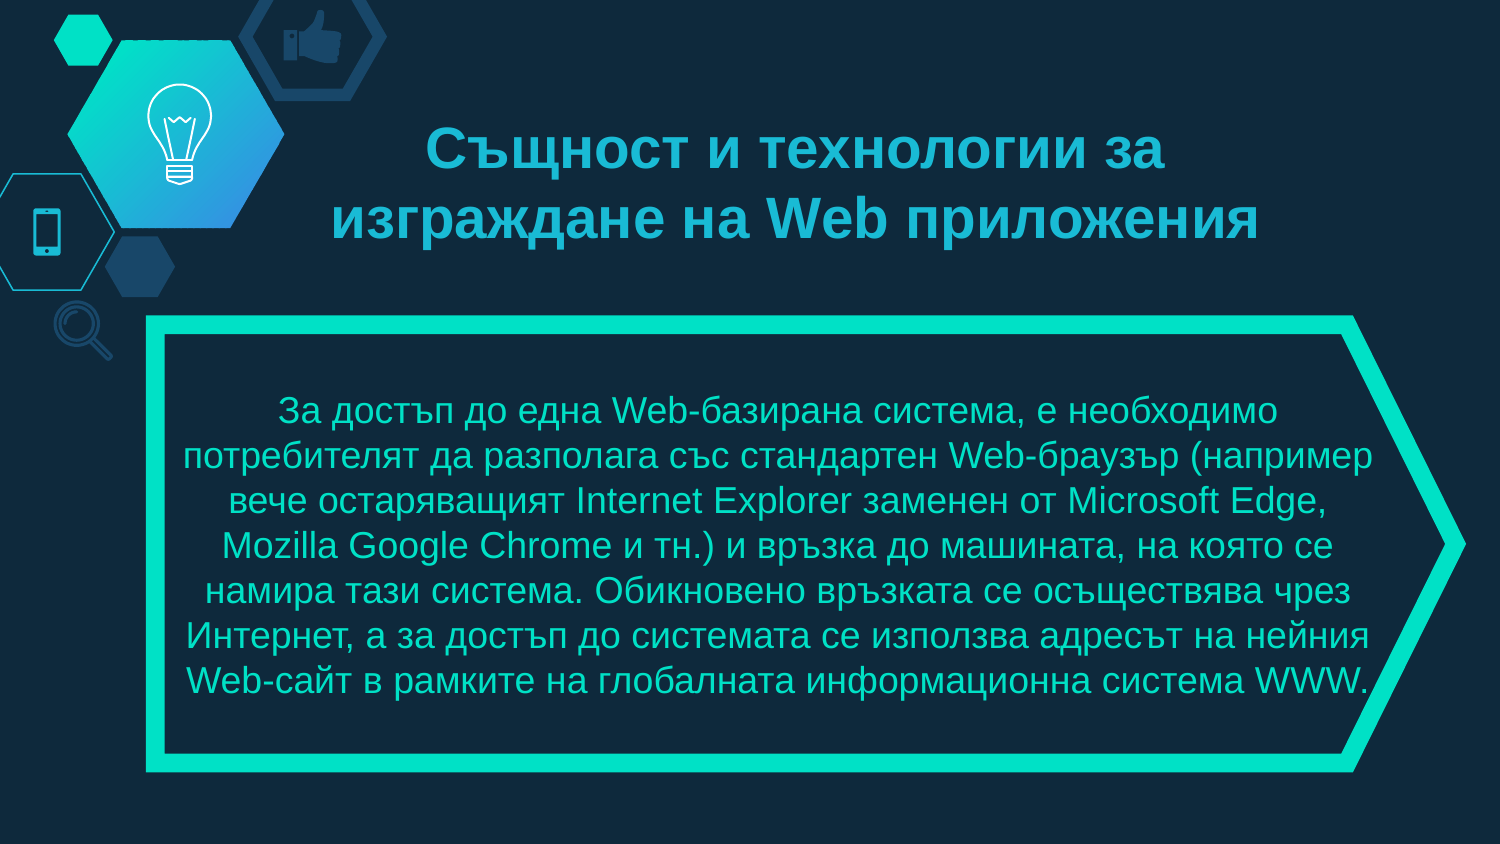

# Същност и технологии за изграждане на Web приложения
За достъп до една Web-базирана система, е необходимо потребителят да разполага със стандартен Web-браузър (например вече остаряващият Internet Explorer заменен от Microsoft Edge, Mozilla Google Chrome и тн.) и връзка до машината, на която се намира тази система. Обикновено връзката се осъществява чрез Интернет, а за достъп до системата се използва адресът на нейния Web-сайт в рамките на глобалната информационна система WWW.